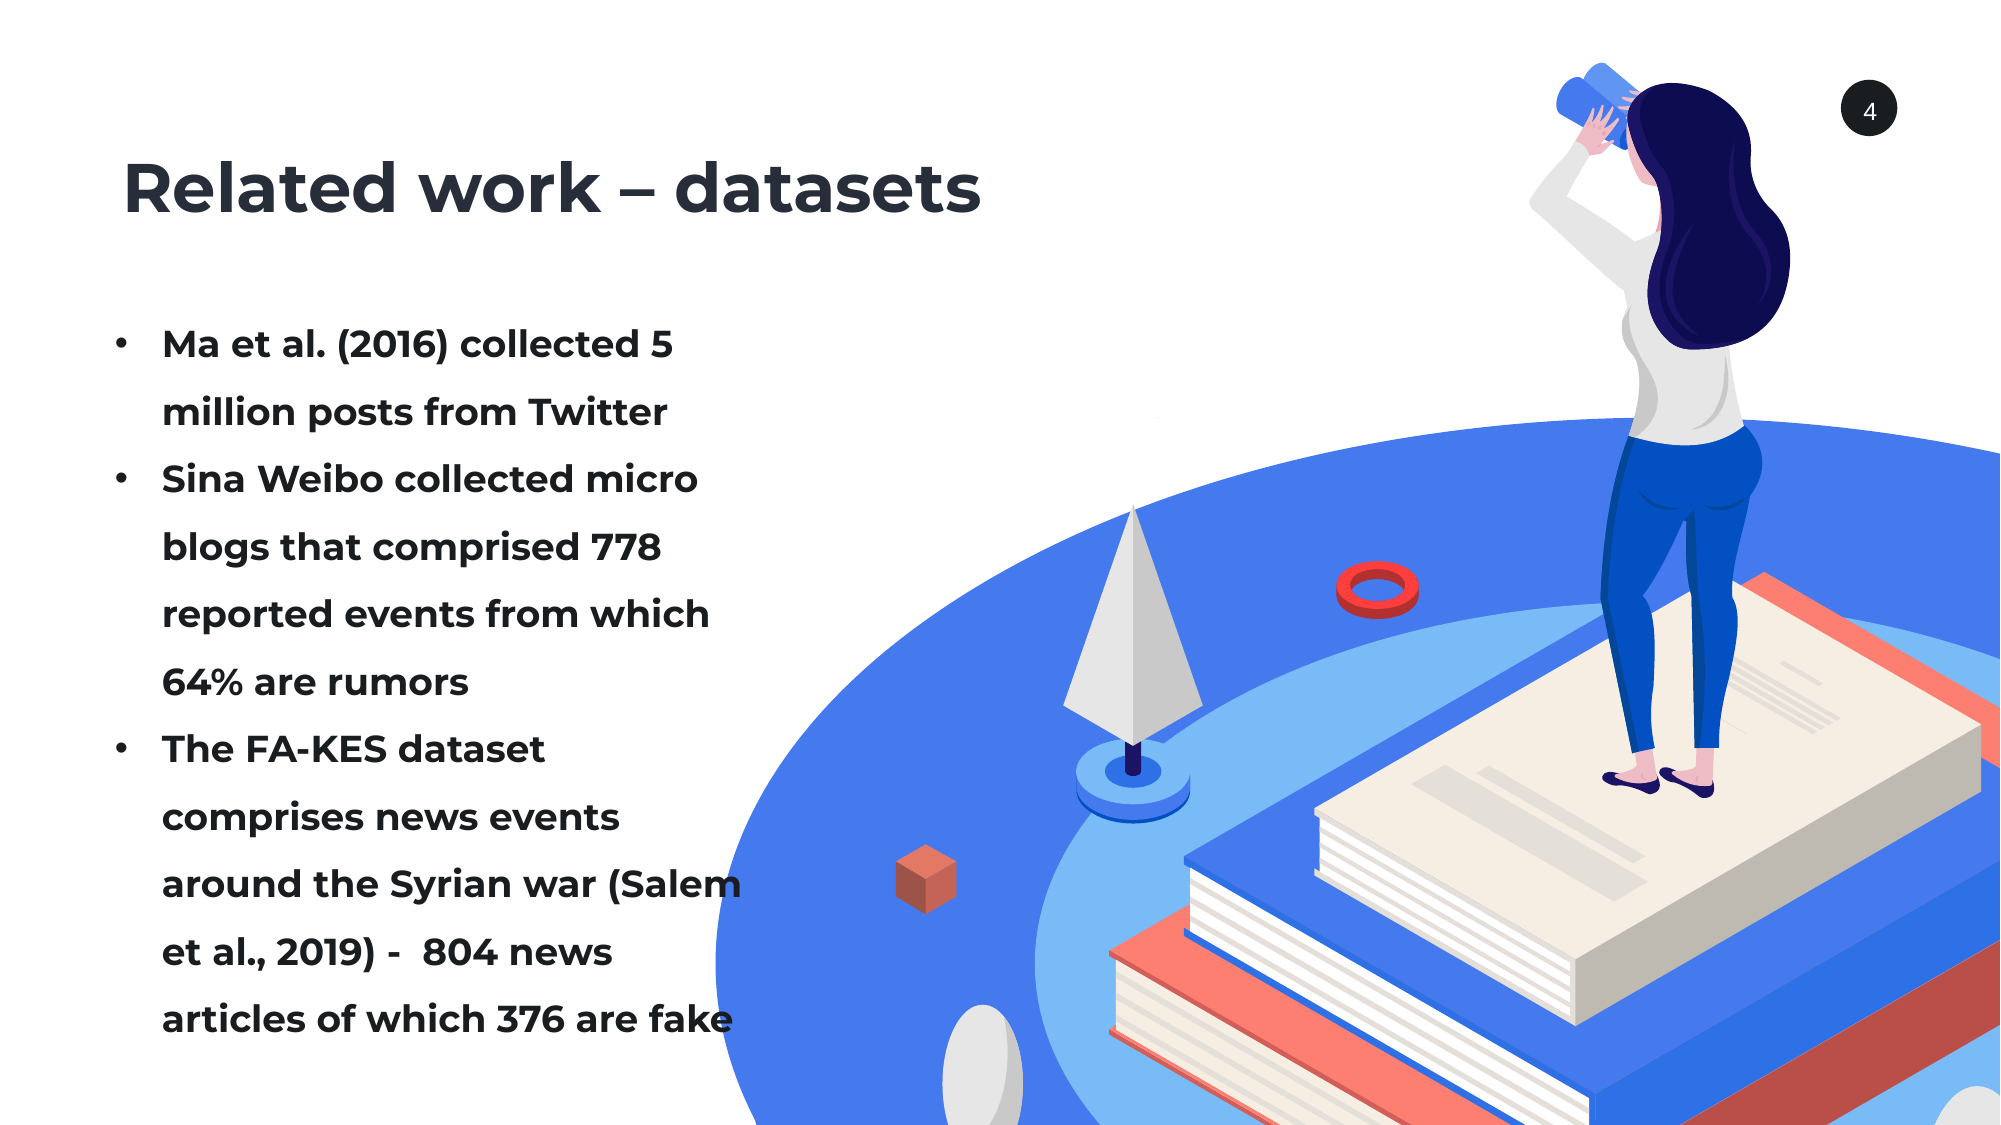

4
Related work – datasets
Ma et al. (2016) collected 5 million posts from Twitter
Sina Weibo collected micro blogs that comprised 778 reported events from which 64% are rumors
The FA-KES dataset comprises news events around the Syrian war (Salem et al., 2019) -  804 news articles of which 376 are fake